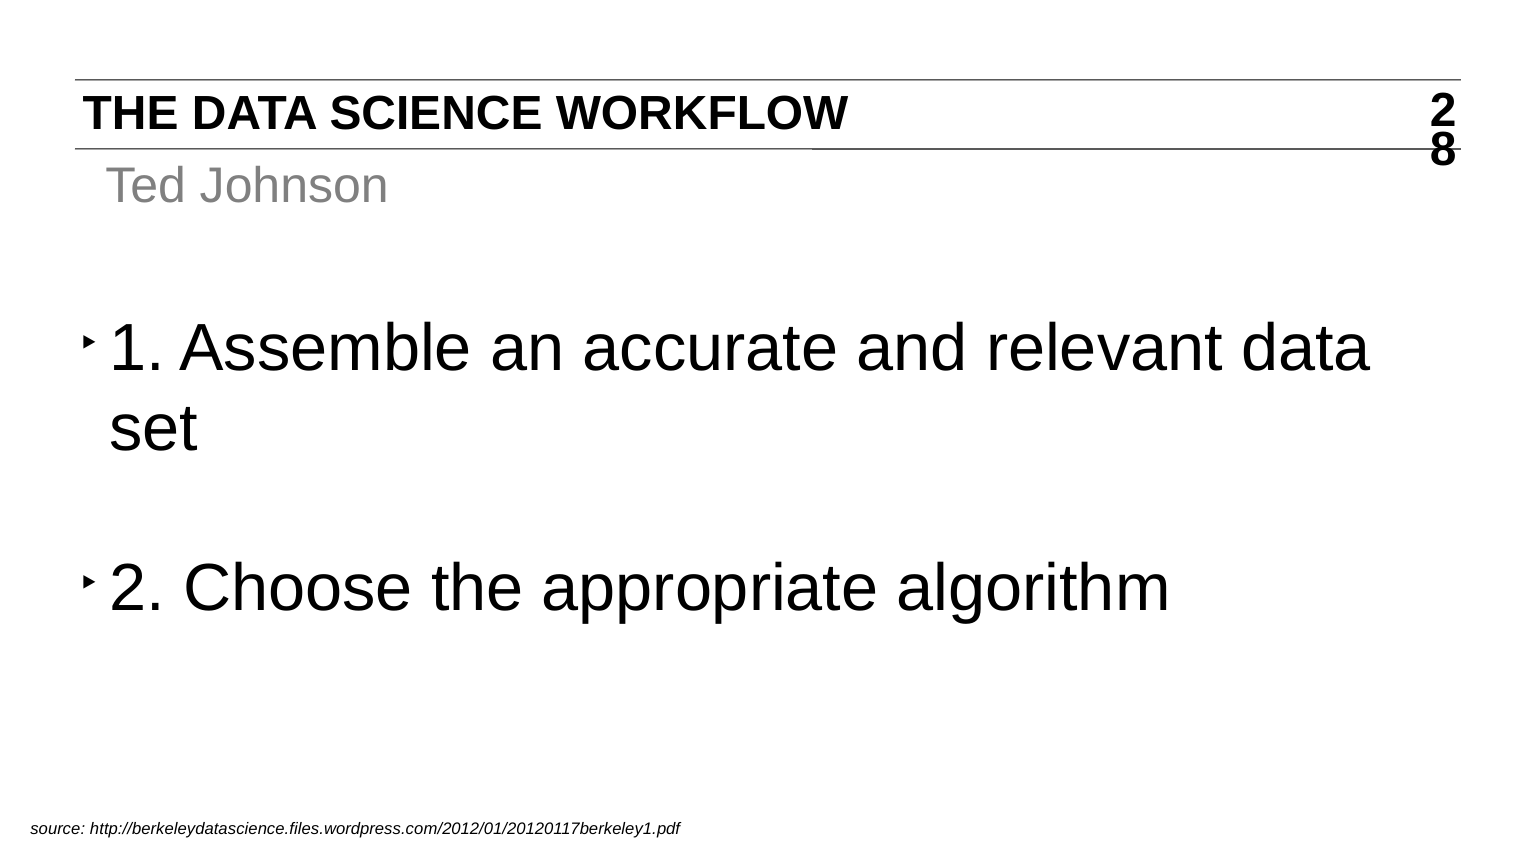

the data science workflow
28
Ted Johnson
1. Assemble an accurate and relevant data set

2. Choose the appropriate algorithm
source: http://berkeleydatascience.files.wordpress.com/2012/01/20120117berkeley1.pdf